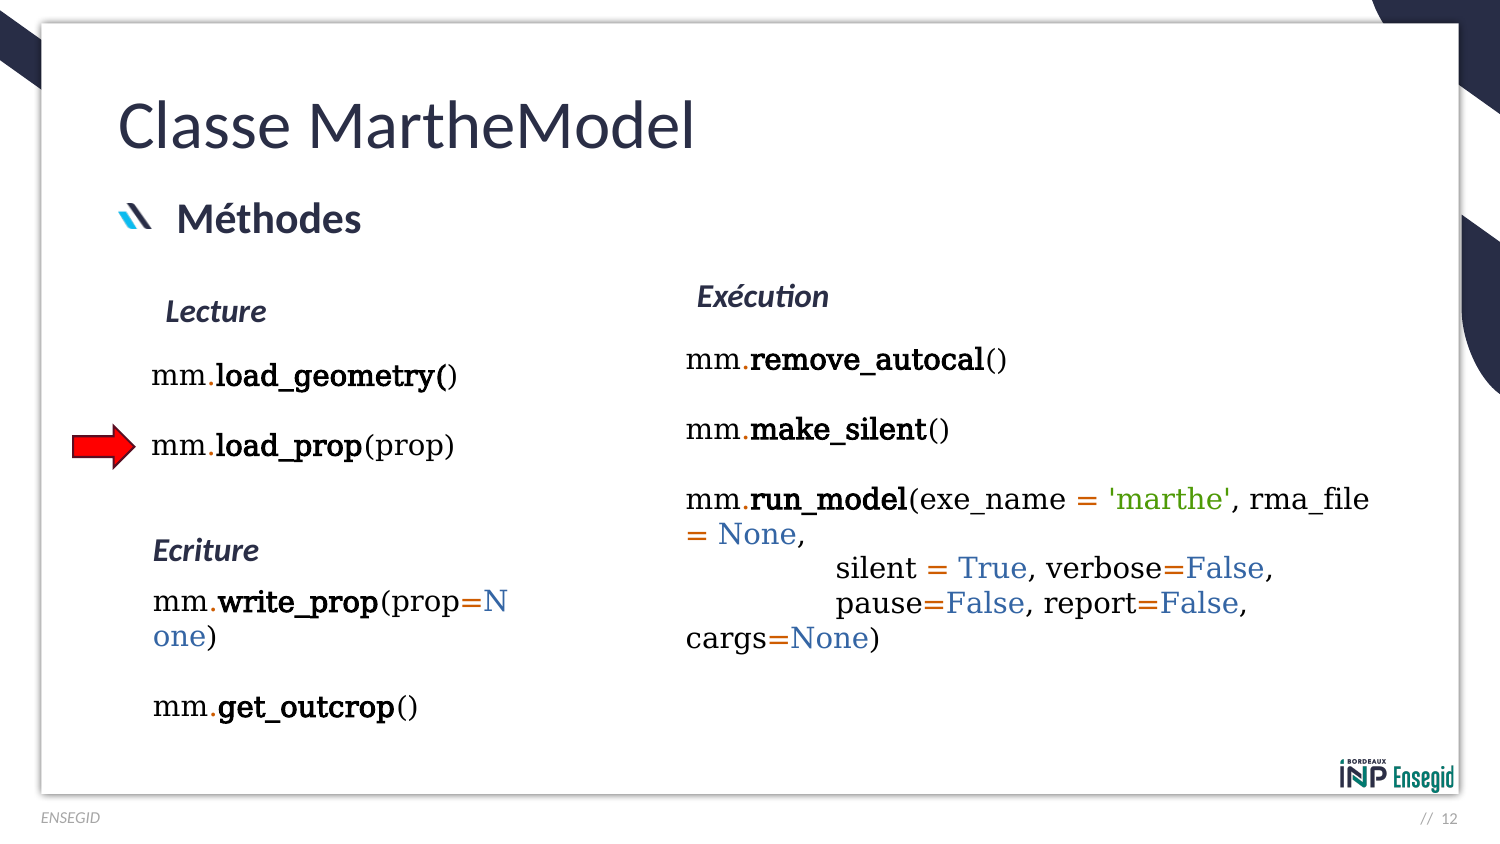

# Classe MartheModel
Méthodes
Exécution
Lecture
mm.remove_autocal()

mm.make_silent()

mm.run_model(exe_name = 'marthe', rma_file = None,
             	silent = True, verbose=False,
             	pause=False, report=False, cargs=None)
mm.load_geometry()

mm.load_prop(prop)

Ecriture
mm.write_prop(prop=None)

mm.get_outcrop()